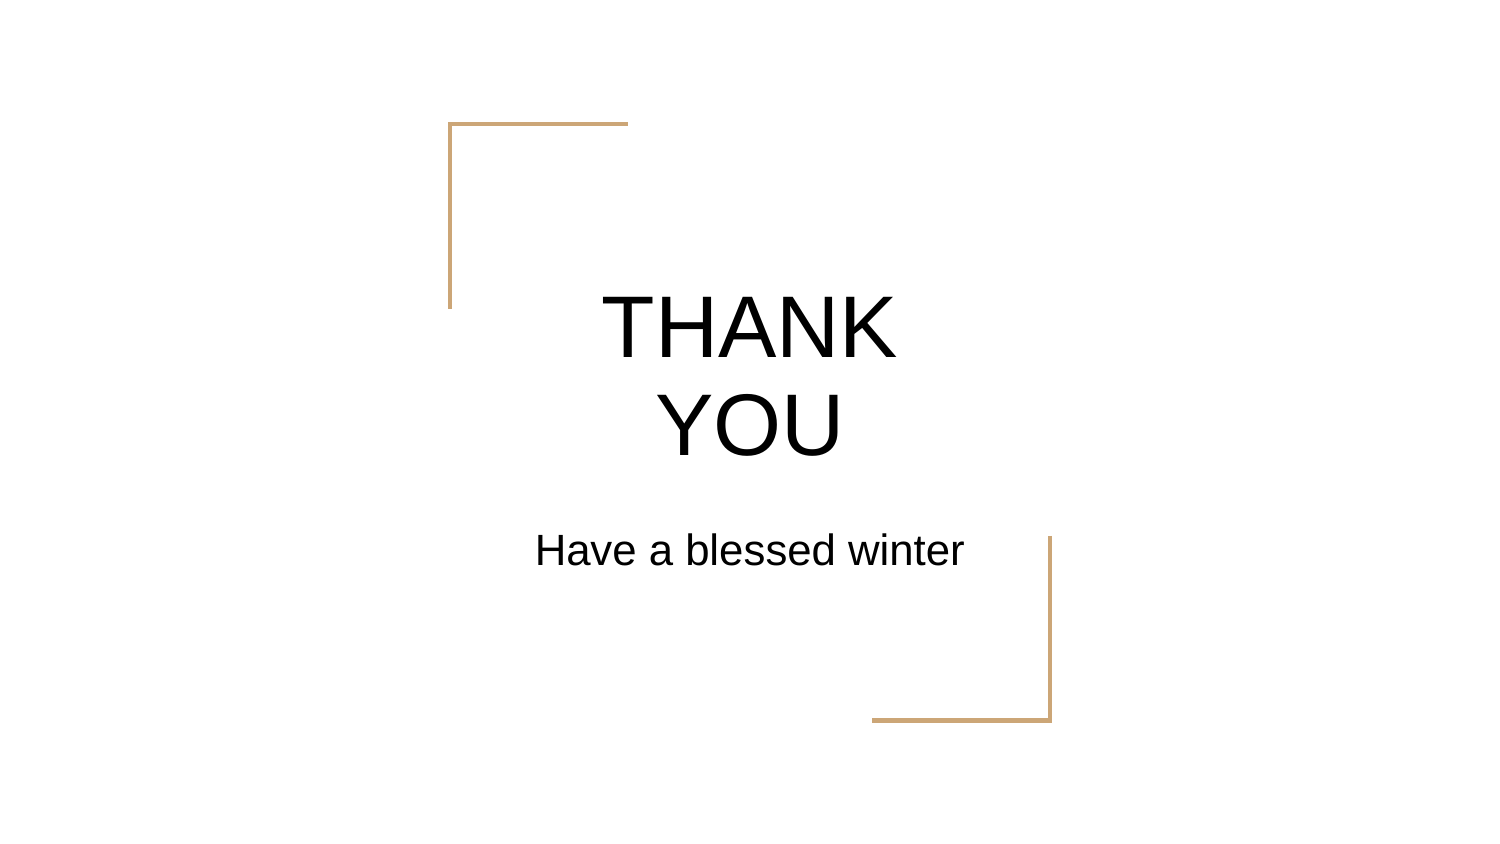

# THANK YOU
Have a blessed winter